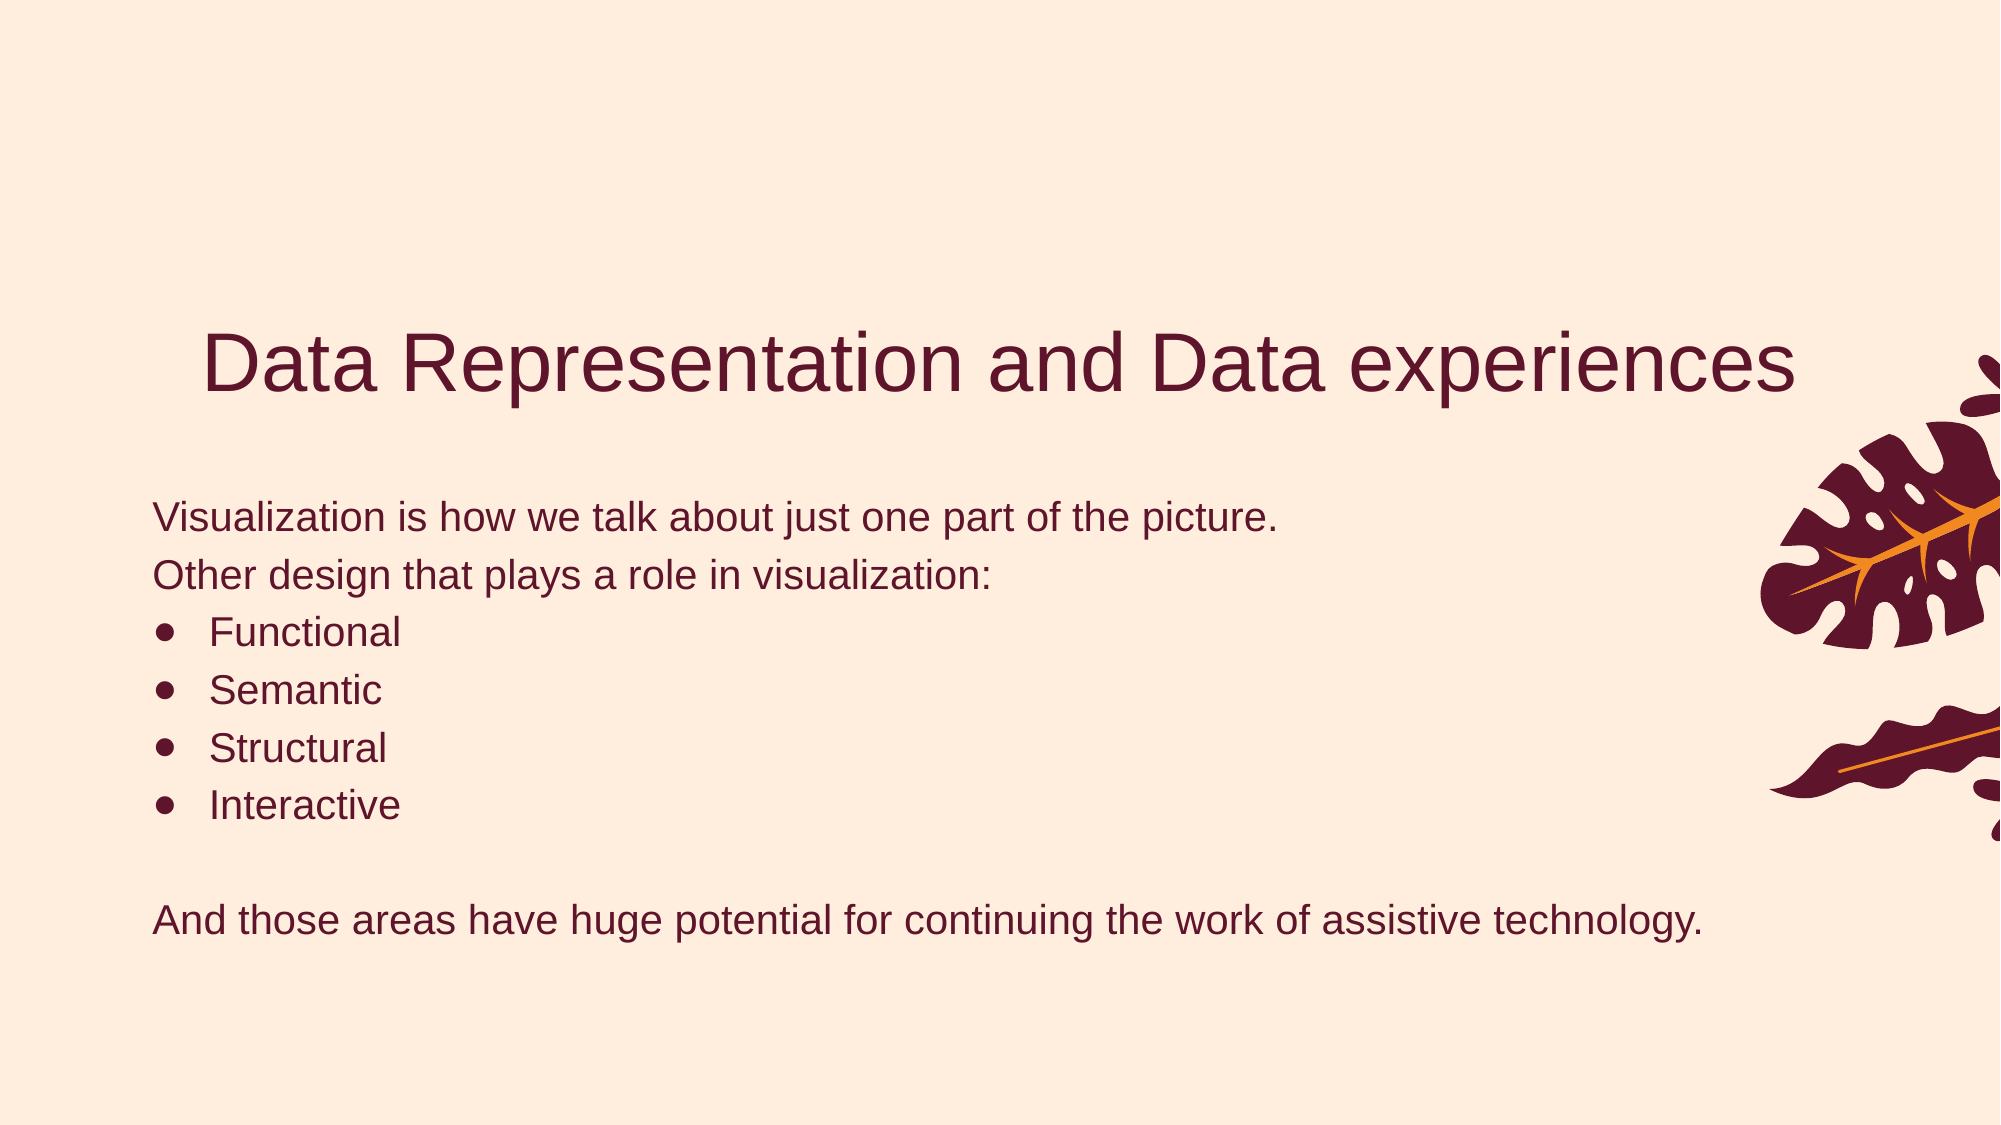

# Data Representation and Data experiences
Visualization is how we talk about just one part of the picture.
Other design that plays a role in visualization:
Functional
Semantic
Structural
Interactive

And those areas have huge potential for continuing the work of assistive technology.